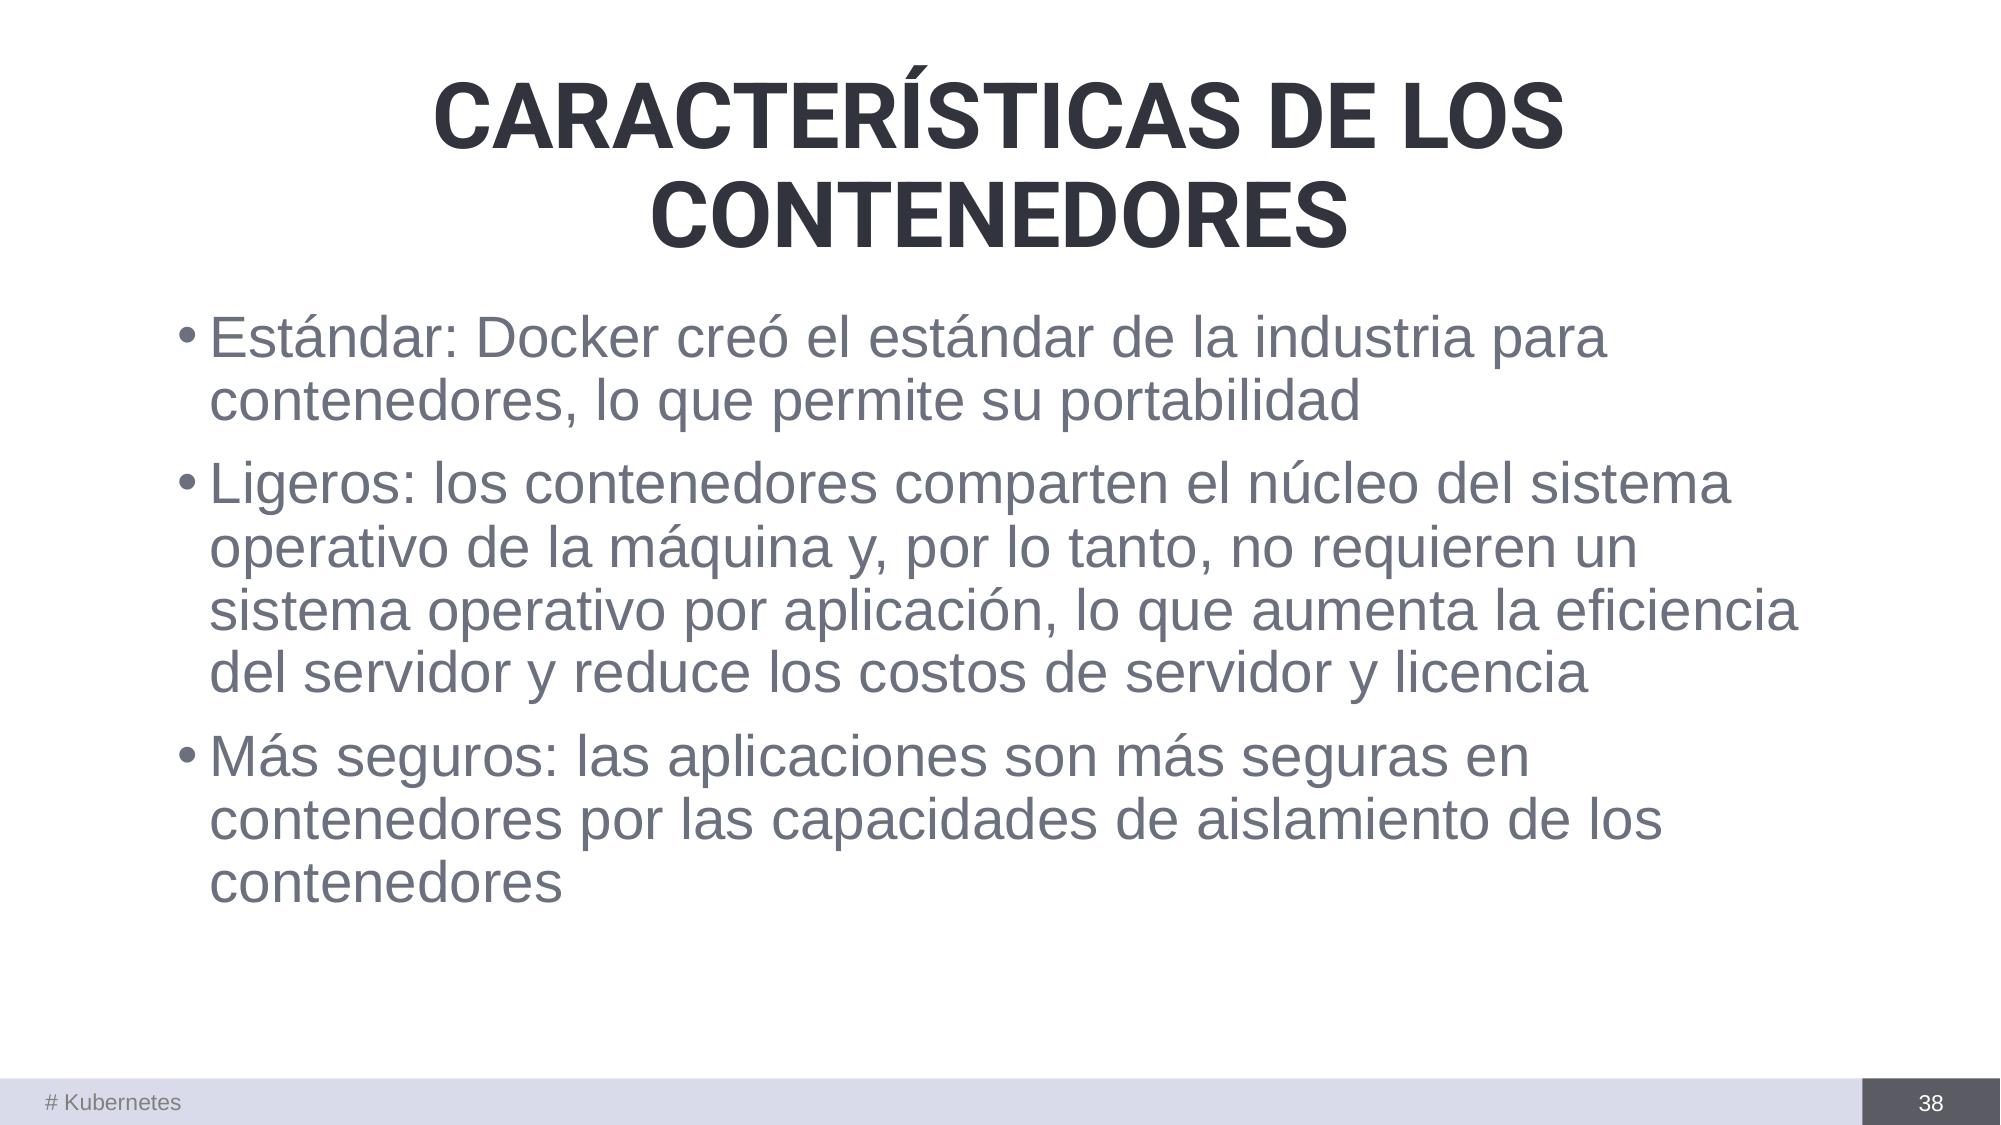

# CARACTERÍSTICAS DE LOS CONTENEDORES
Estándar: Docker creó el estándar de la industria para contenedores, lo que permite su portabilidad
Ligeros: los contenedores comparten el núcleo del sistema operativo de la máquina y, por lo tanto, no requieren un sistema operativo por aplicación, lo que aumenta la eficiencia del servidor y reduce los costos de servidor y licencia
Más seguros: las aplicaciones son más seguras en contenedores por las capacidades de aislamiento de los contenedores
# Kubernetes
38